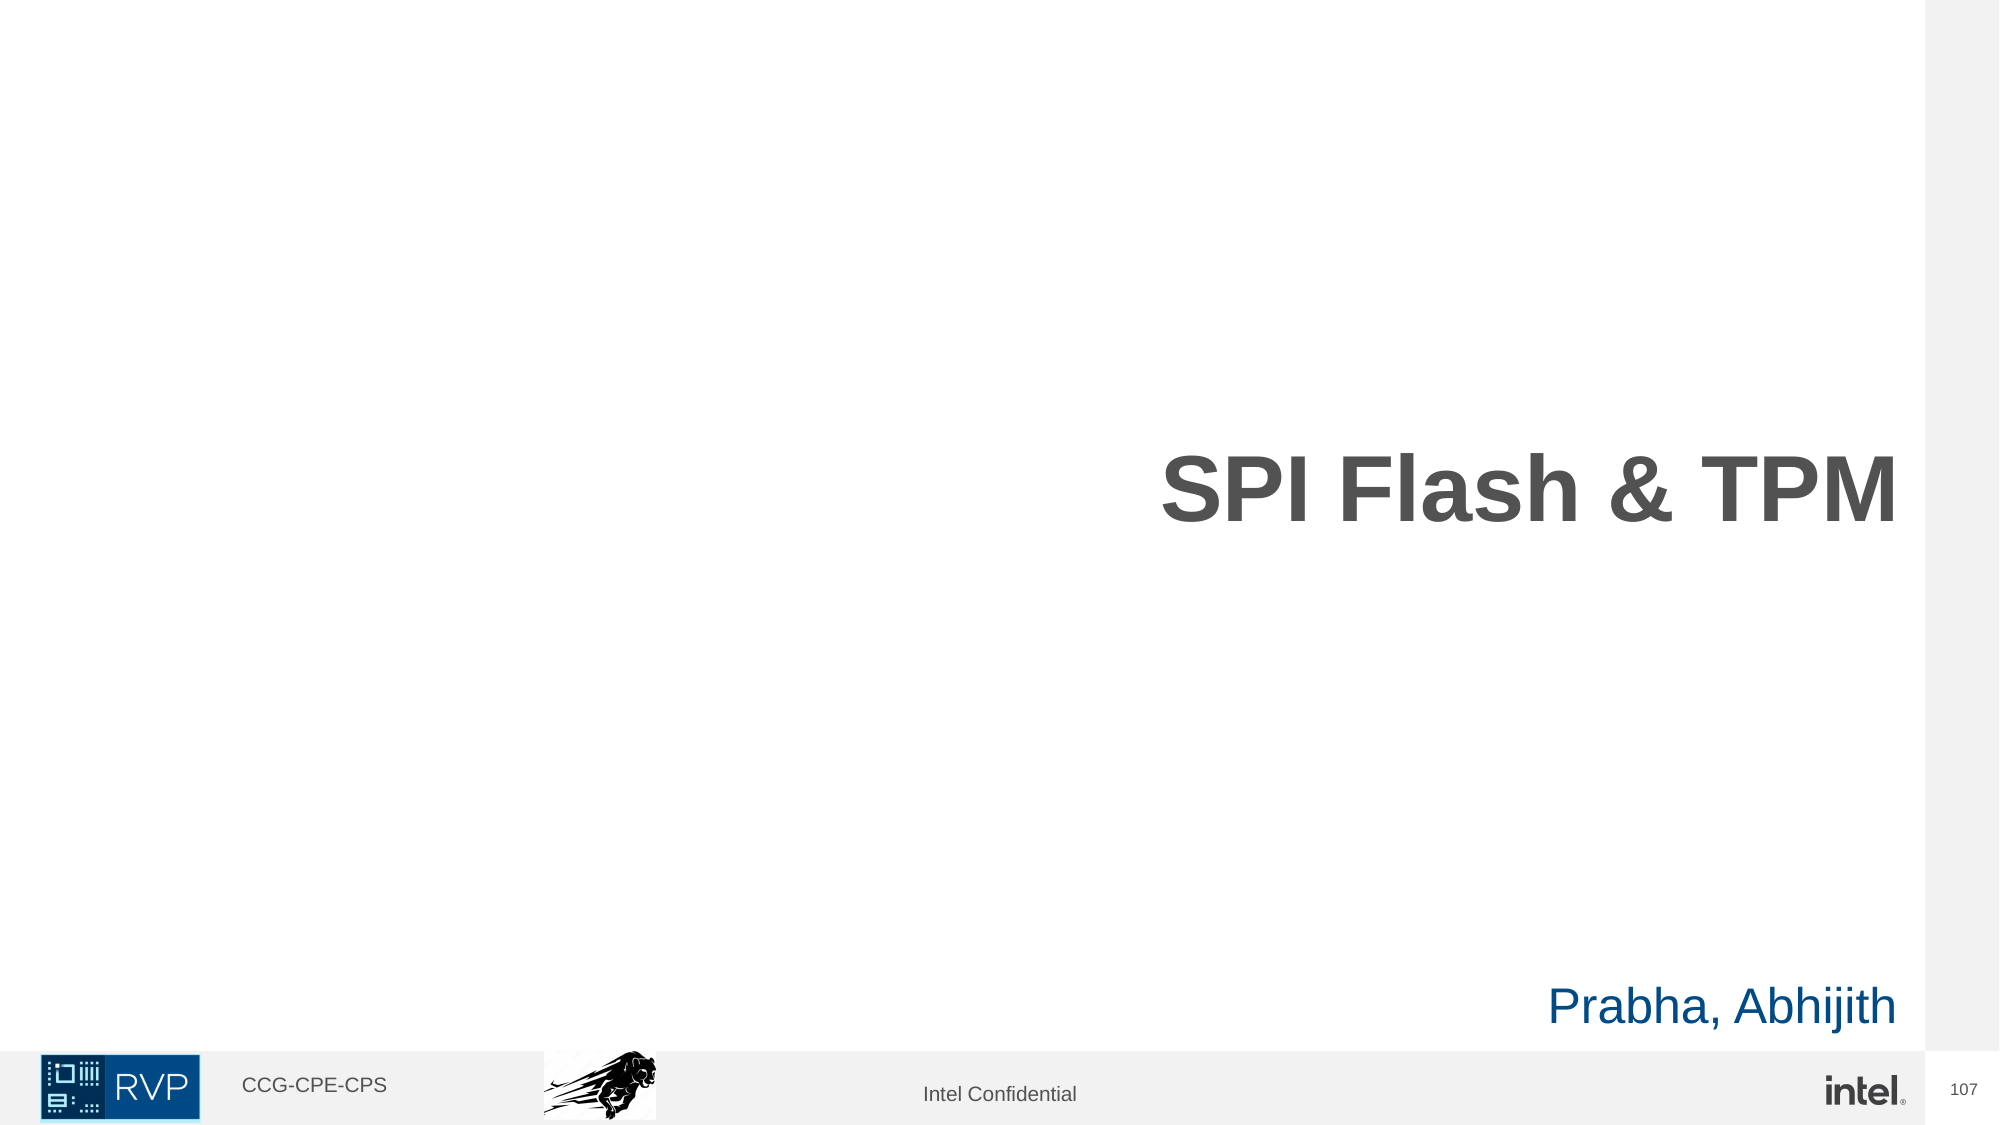

# SPI Flash & TPM
Prabha, Abhijith